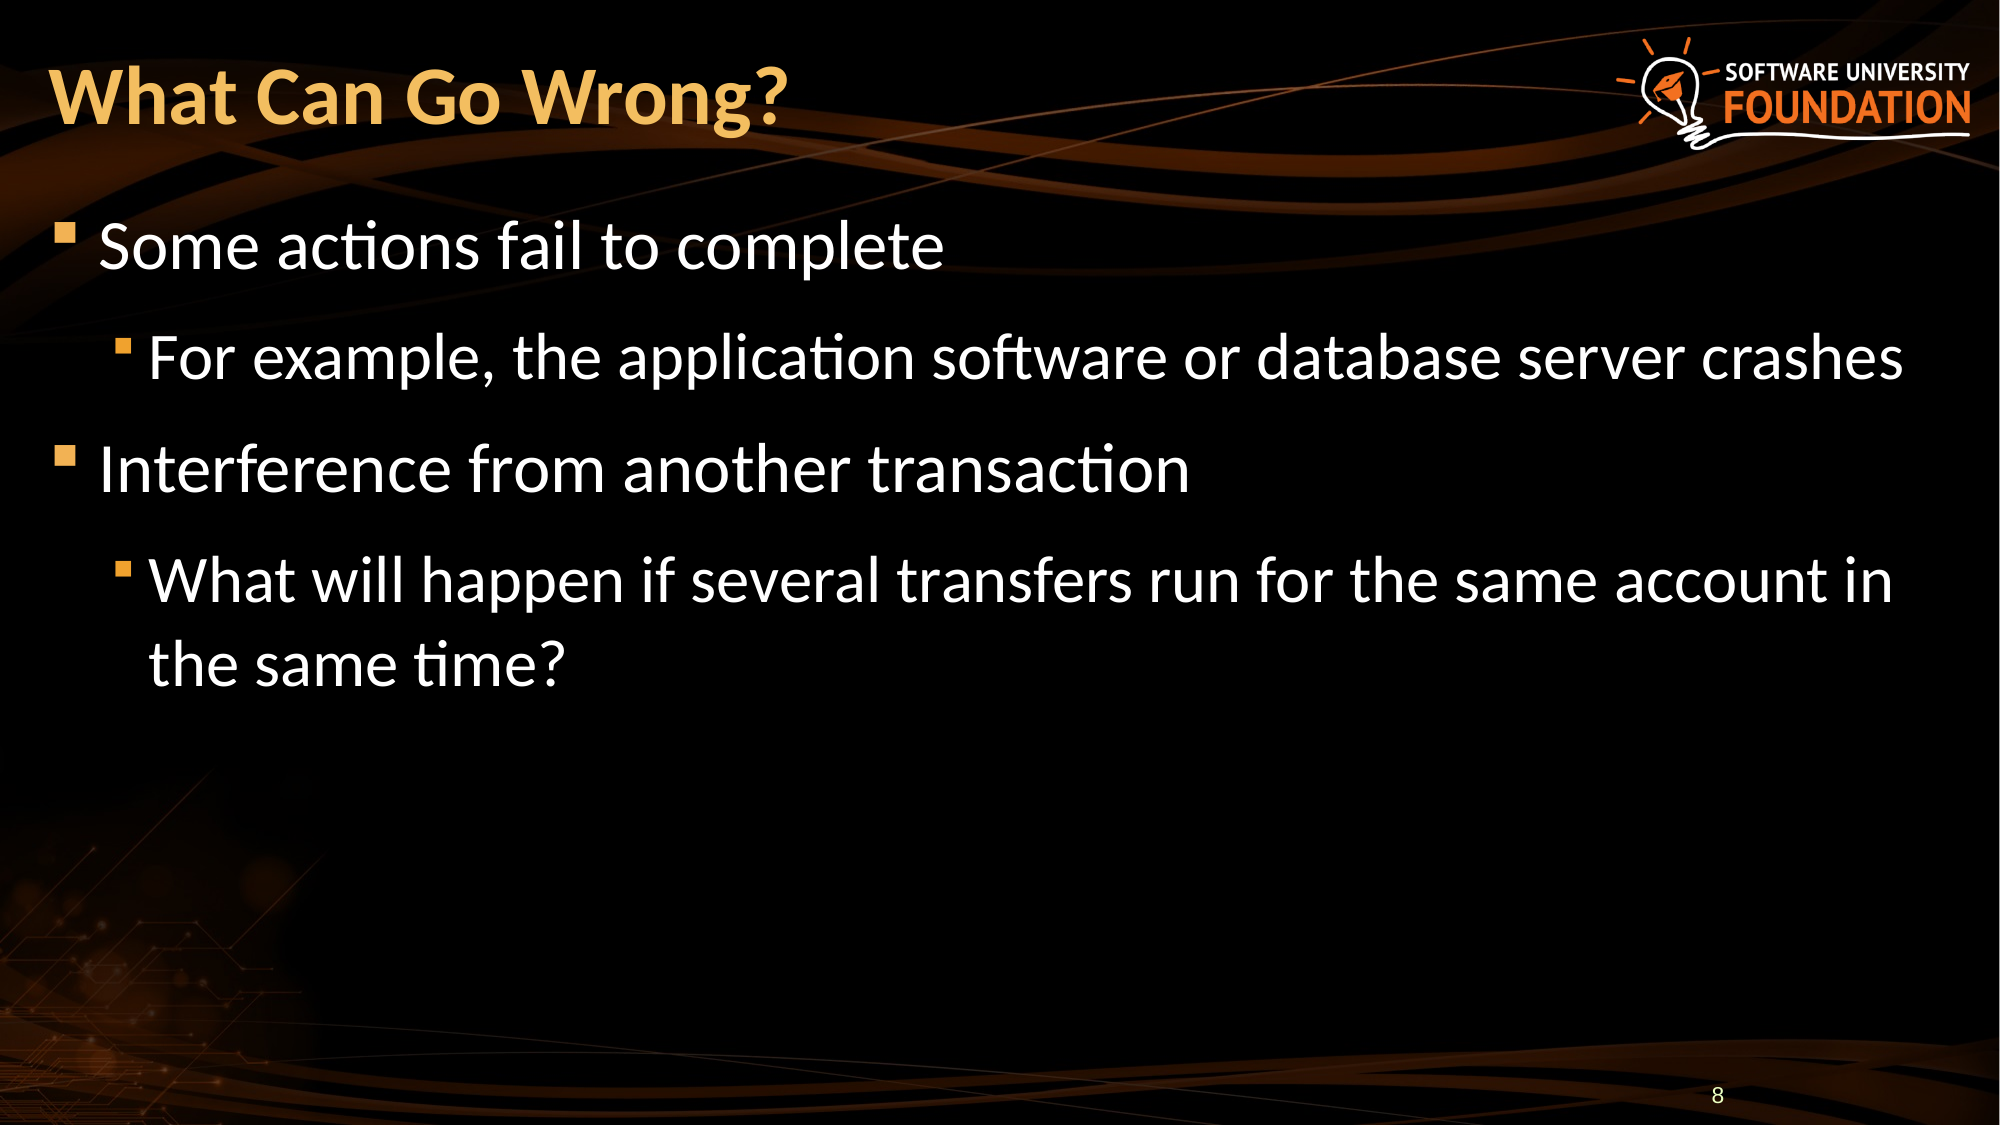

# What Can Go Wrong?
Some actions fail to complete
For example, the application software or database server crashes
Interference from another transaction
What will happen if several transfers run for the same account in the same time?
8